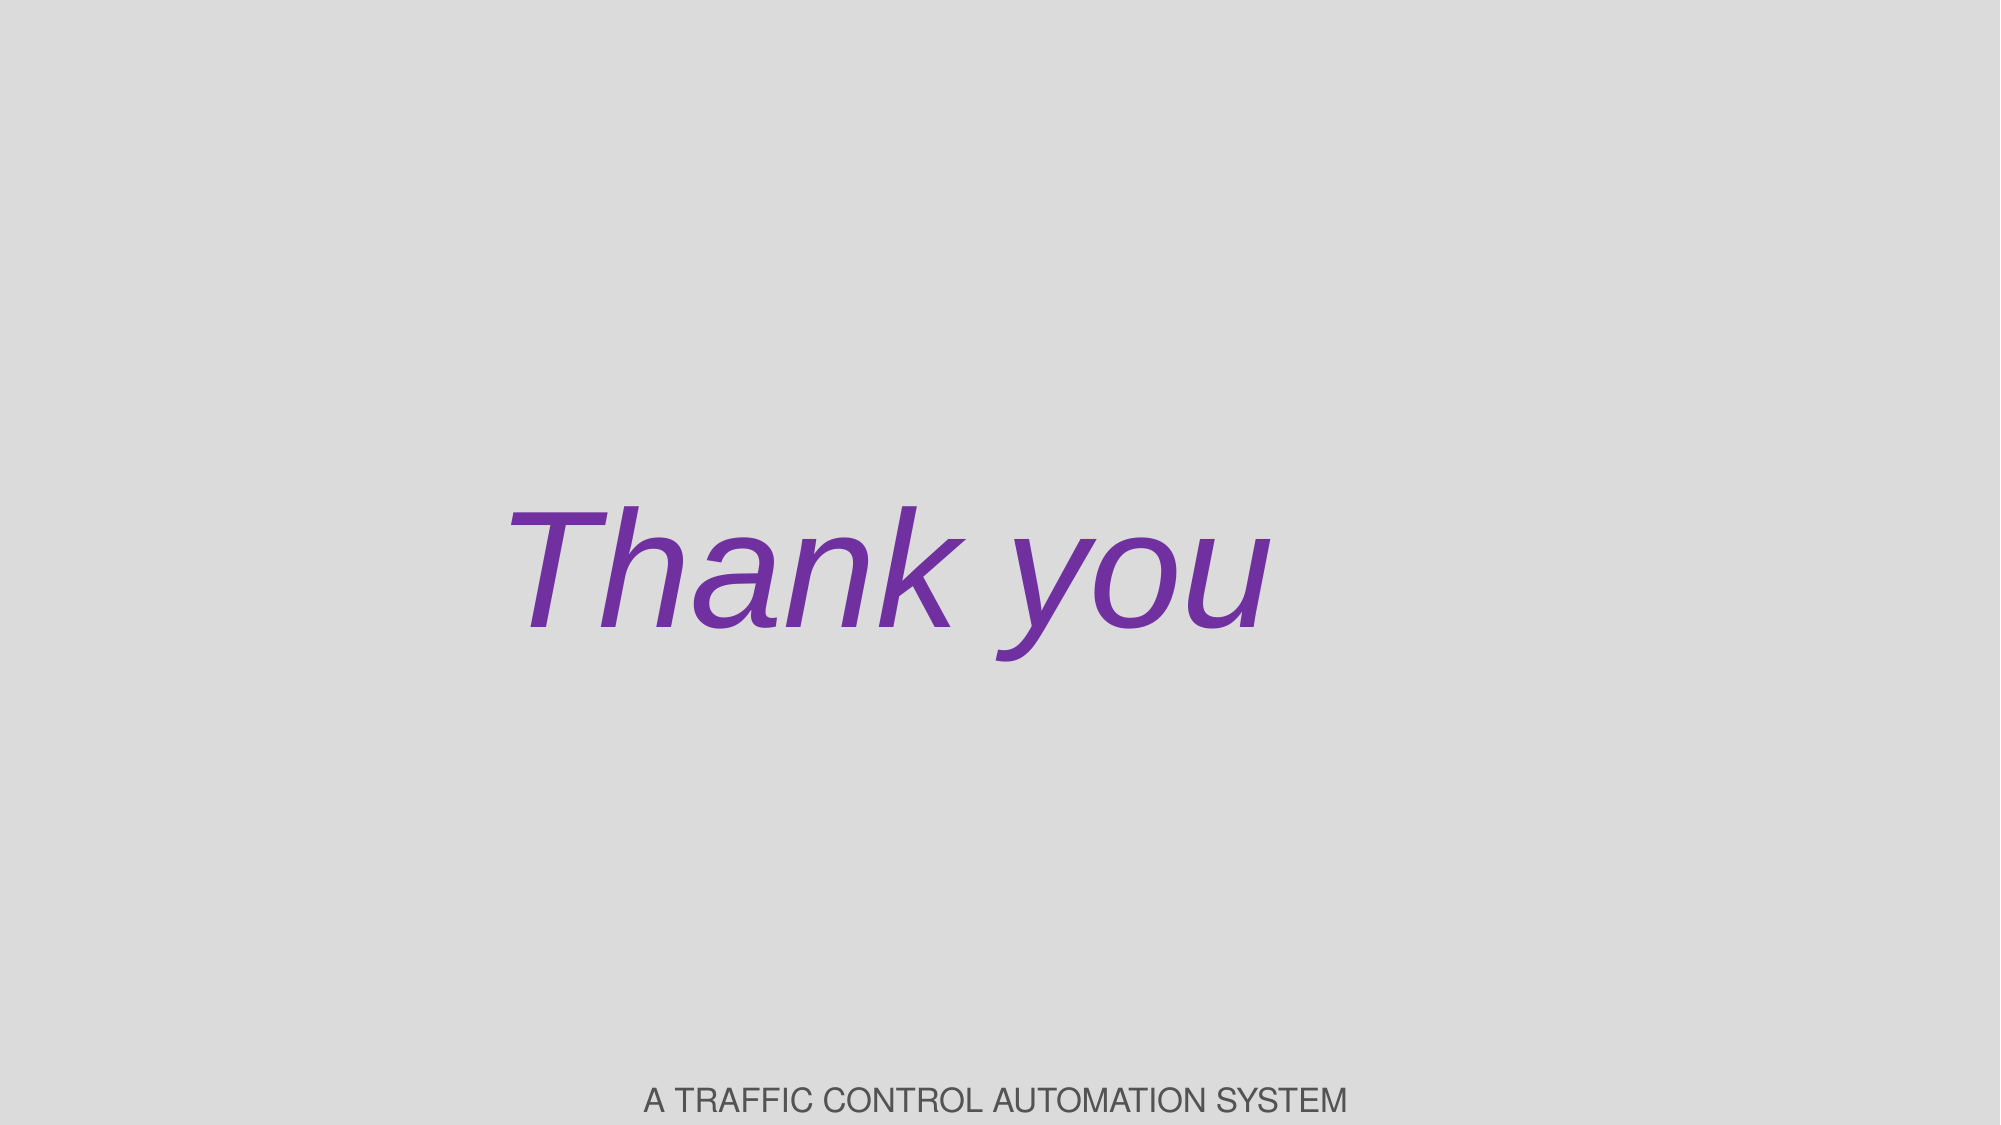

Thank you
A TRAFFIC CONTROL AUTOMATION SYSTEM